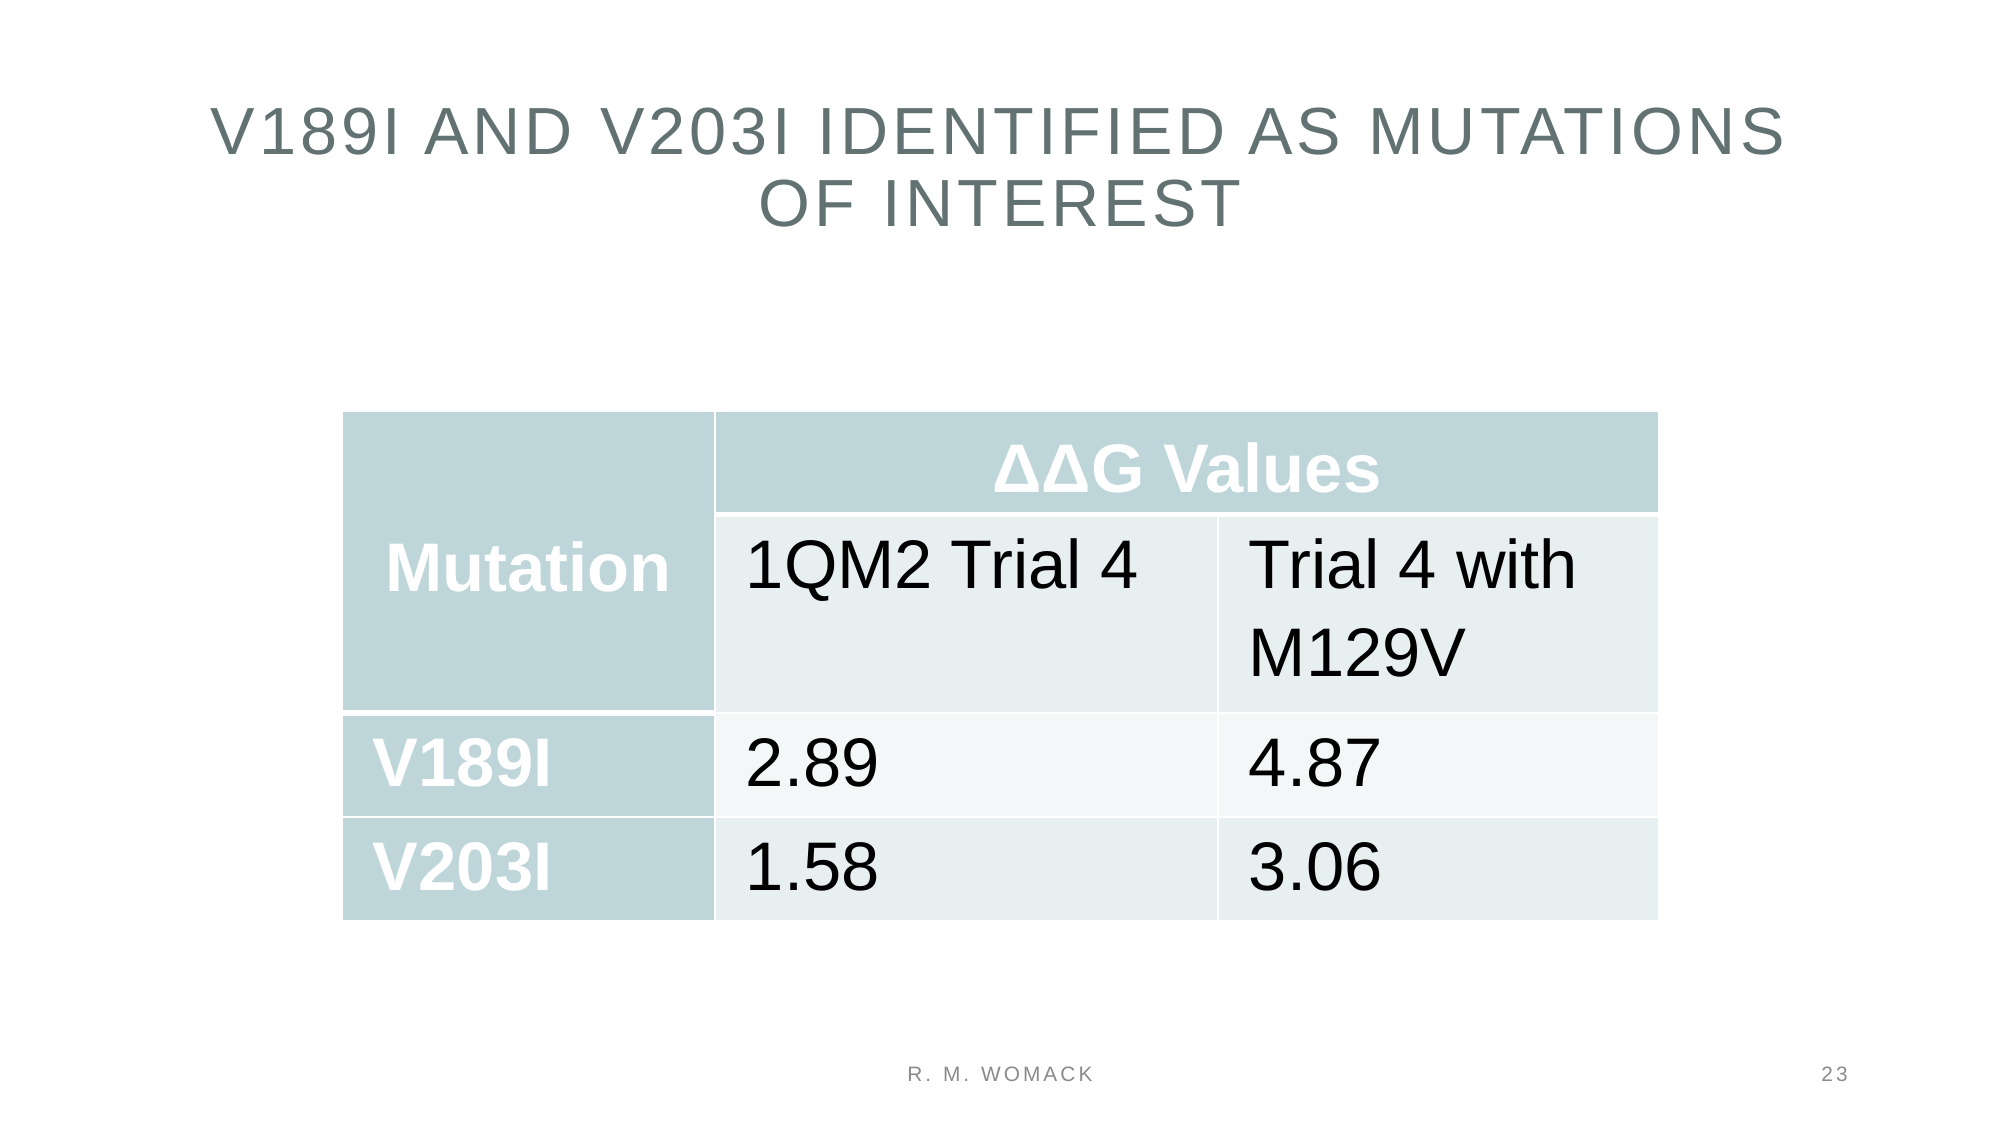

# V189I and V203I identified as mutations of interest
| Mutation | ΔΔG Values |  |
| --- | --- | --- |
|  | 1QM2 Trial 4 | Trial 4 with M129V |
| V189I | 2.89 | 4.87 |
| V203I | 1.58 | 3.06 |
R. M. Womack
23